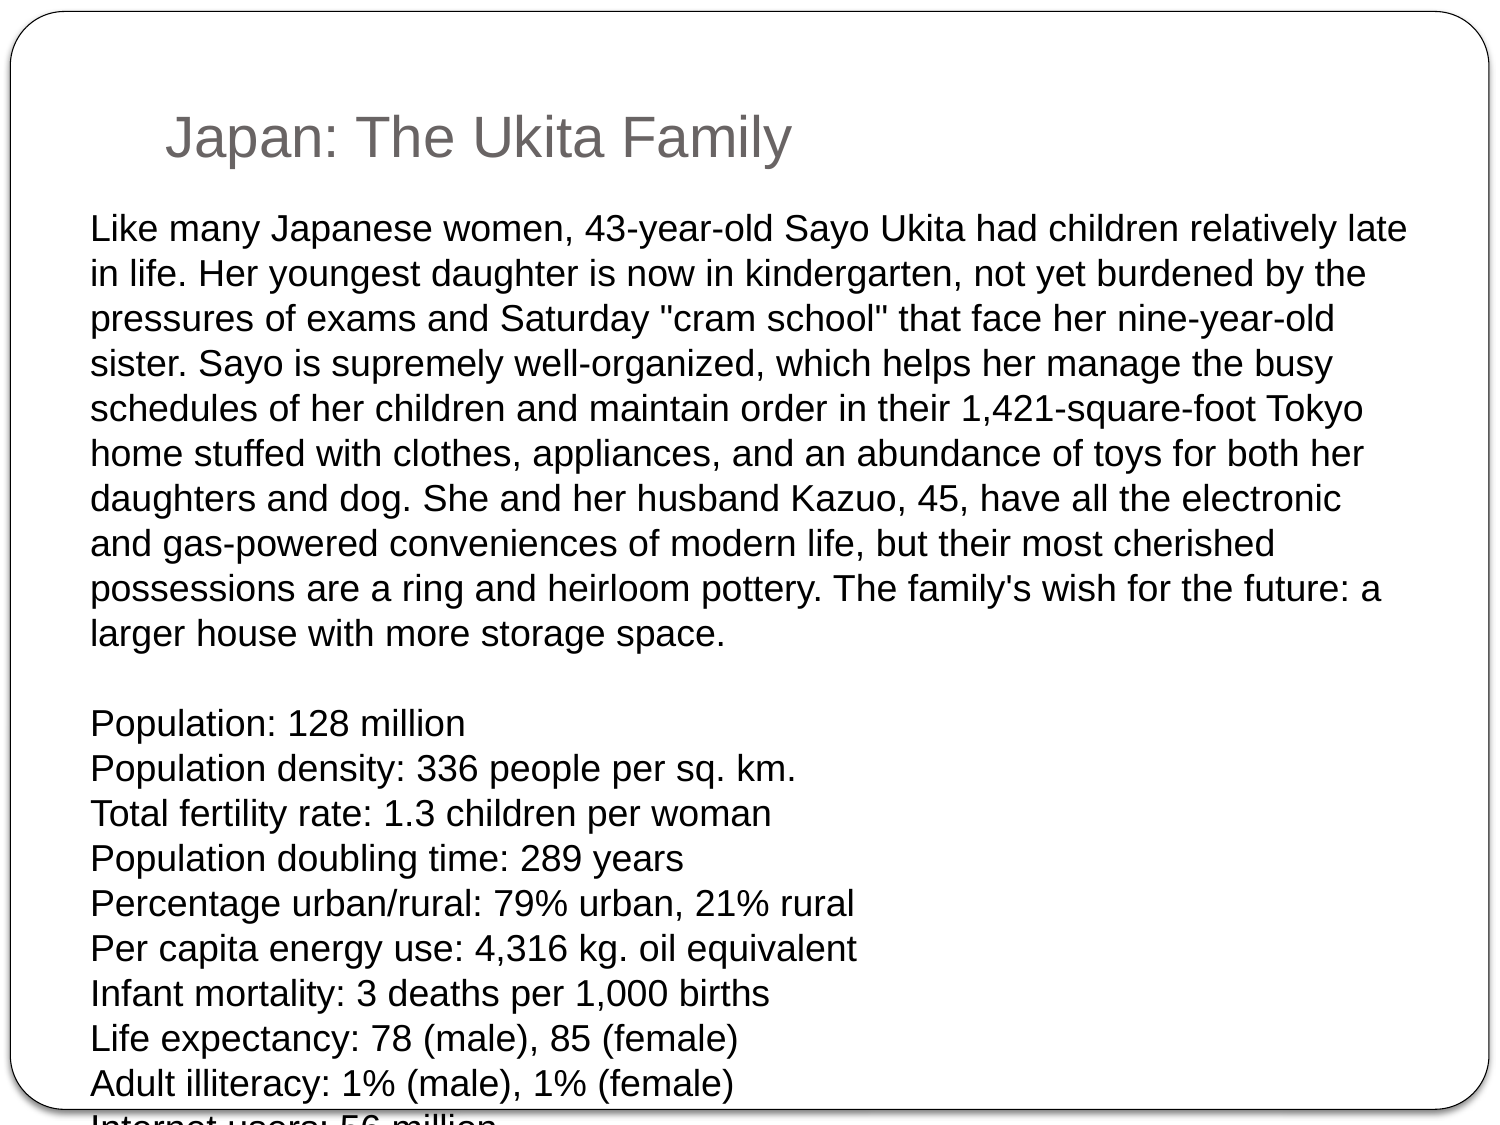

# Japan: The Ukita Family
Like many Japanese women, 43-year-old Sayo Ukita had children relatively late in life. Her youngest daughter is now in kindergarten, not yet burdened by the pressures of exams and Saturday "cram school" that face her nine-year-old sister. Sayo is supremely well-organized, which helps her manage the busy schedules of her children and maintain order in their 1,421-square-foot Tokyo home stuffed with clothes, appliances, and an abundance of toys for both her daughters and dog. She and her husband Kazuo, 45, have all the electronic and gas-powered conveniences of modern life, but their most cherished possessions are a ring and heirloom pottery. The family's wish for the future: a larger house with more storage space.
Population: 128 million
Population density: 336 people per sq. km.
Total fertility rate: 1.3 children per woman
Population doubling time: 289 years
Percentage urban/rural: 79% urban, 21% rural
Per capita energy use: 4,316 kg. oil equivalent
Infant mortality: 3 deaths per 1,000 births
Life expectancy: 78 (male), 85 (female)
Adult illiteracy: 1% (male), 1% (female)
Internet users: 56 million